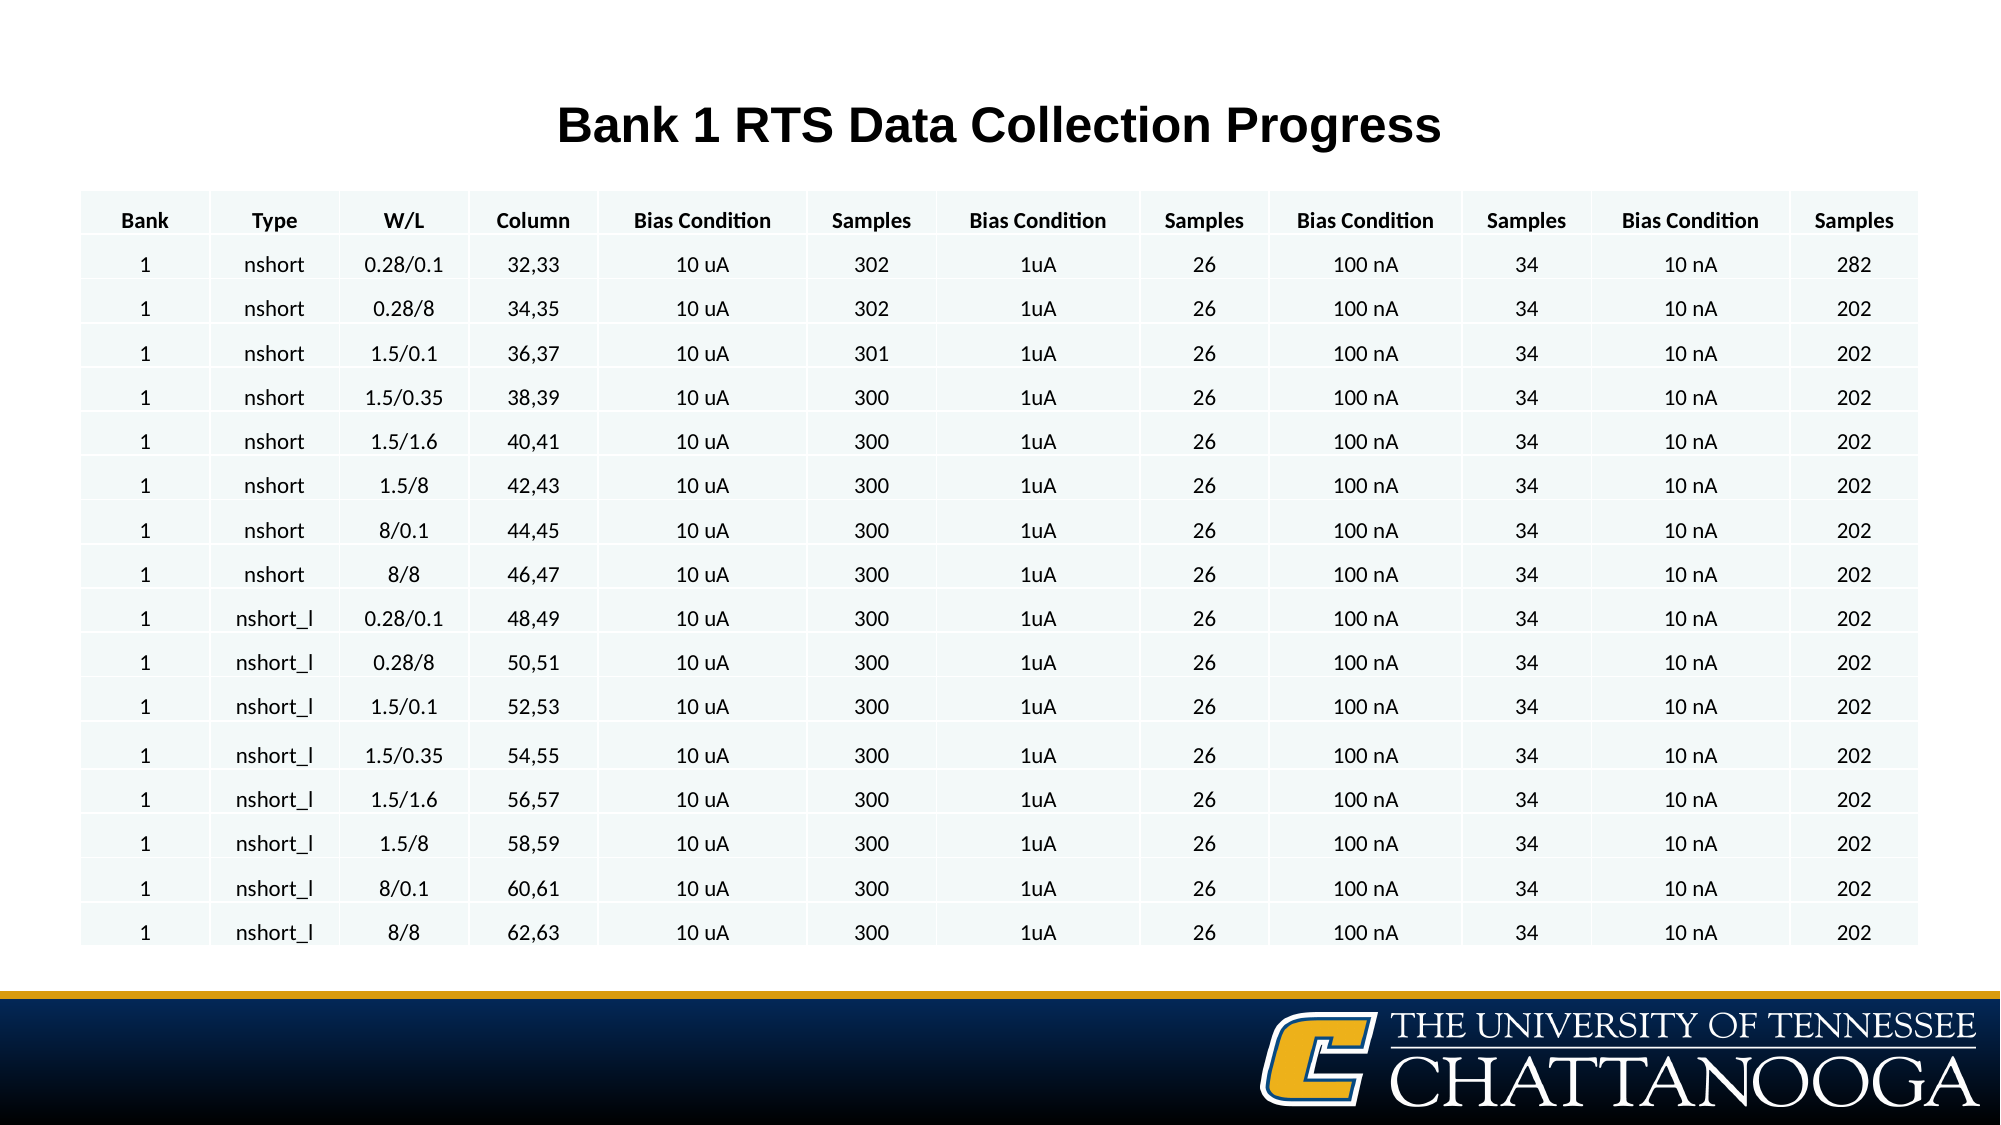

# Bank 1 RTS Data Collection Progress
| Bank | Type | W/L | Column | Bias Condition | Samples | Bias Condition | Samples | Bias Condition | Samples | Bias Condition | Samples |
| --- | --- | --- | --- | --- | --- | --- | --- | --- | --- | --- | --- |
| 1 | nshort | 0.28/0.1 | 32,33 | 10 uA | 302 | 1uA | 26 | 100 nA | 34 | 10 nA | 282 |
| 1 | nshort | 0.28/8 | 34,35 | 10 uA | 302 | 1uA | 26 | 100 nA | 34 | 10 nA | 202 |
| 1 | nshort | 1.5/0.1 | 36,37 | 10 uA | 301 | 1uA | 26 | 100 nA | 34 | 10 nA | 202 |
| 1 | nshort | 1.5/0.35 | 38,39 | 10 uA | 300 | 1uA | 26 | 100 nA | 34 | 10 nA | 202 |
| 1 | nshort | 1.5/1.6 | 40,41 | 10 uA | 300 | 1uA | 26 | 100 nA | 34 | 10 nA | 202 |
| 1 | nshort | 1.5/8 | 42,43 | 10 uA | 300 | 1uA | 26 | 100 nA | 34 | 10 nA | 202 |
| 1 | nshort | 8/0.1 | 44,45 | 10 uA | 300 | 1uA | 26 | 100 nA | 34 | 10 nA | 202 |
| 1 | nshort | 8/8 | 46,47 | 10 uA | 300 | 1uA | 26 | 100 nA | 34 | 10 nA | 202 |
| 1 | nshort\_l | 0.28/0.1 | 48,49 | 10 uA | 300 | 1uA | 26 | 100 nA | 34 | 10 nA | 202 |
| 1 | nshort\_l | 0.28/8 | 50,51 | 10 uA | 300 | 1uA | 26 | 100 nA | 34 | 10 nA | 202 |
| 1 | nshort\_l | 1.5/0.1 | 52,53 | 10 uA | 300 | 1uA | 26 | 100 nA | 34 | 10 nA | 202 |
| 1 | nshort\_l | 1.5/0.35 | 54,55 | 10 uA | 300 | 1uA | 26 | 100 nA | 34 | 10 nA | 202 |
| 1 | nshort\_l | 1.5/1.6 | 56,57 | 10 uA | 300 | 1uA | 26 | 100 nA | 34 | 10 nA | 202 |
| 1 | nshort\_l | 1.5/8 | 58,59 | 10 uA | 300 | 1uA | 26 | 100 nA | 34 | 10 nA | 202 |
| 1 | nshort\_l | 8/0.1 | 60,61 | 10 uA | 300 | 1uA | 26 | 100 nA | 34 | 10 nA | 202 |
| 1 | nshort\_l | 8/8 | 62,63 | 10 uA | 300 | 1uA | 26 | 100 nA | 34 | 10 nA | 202 |